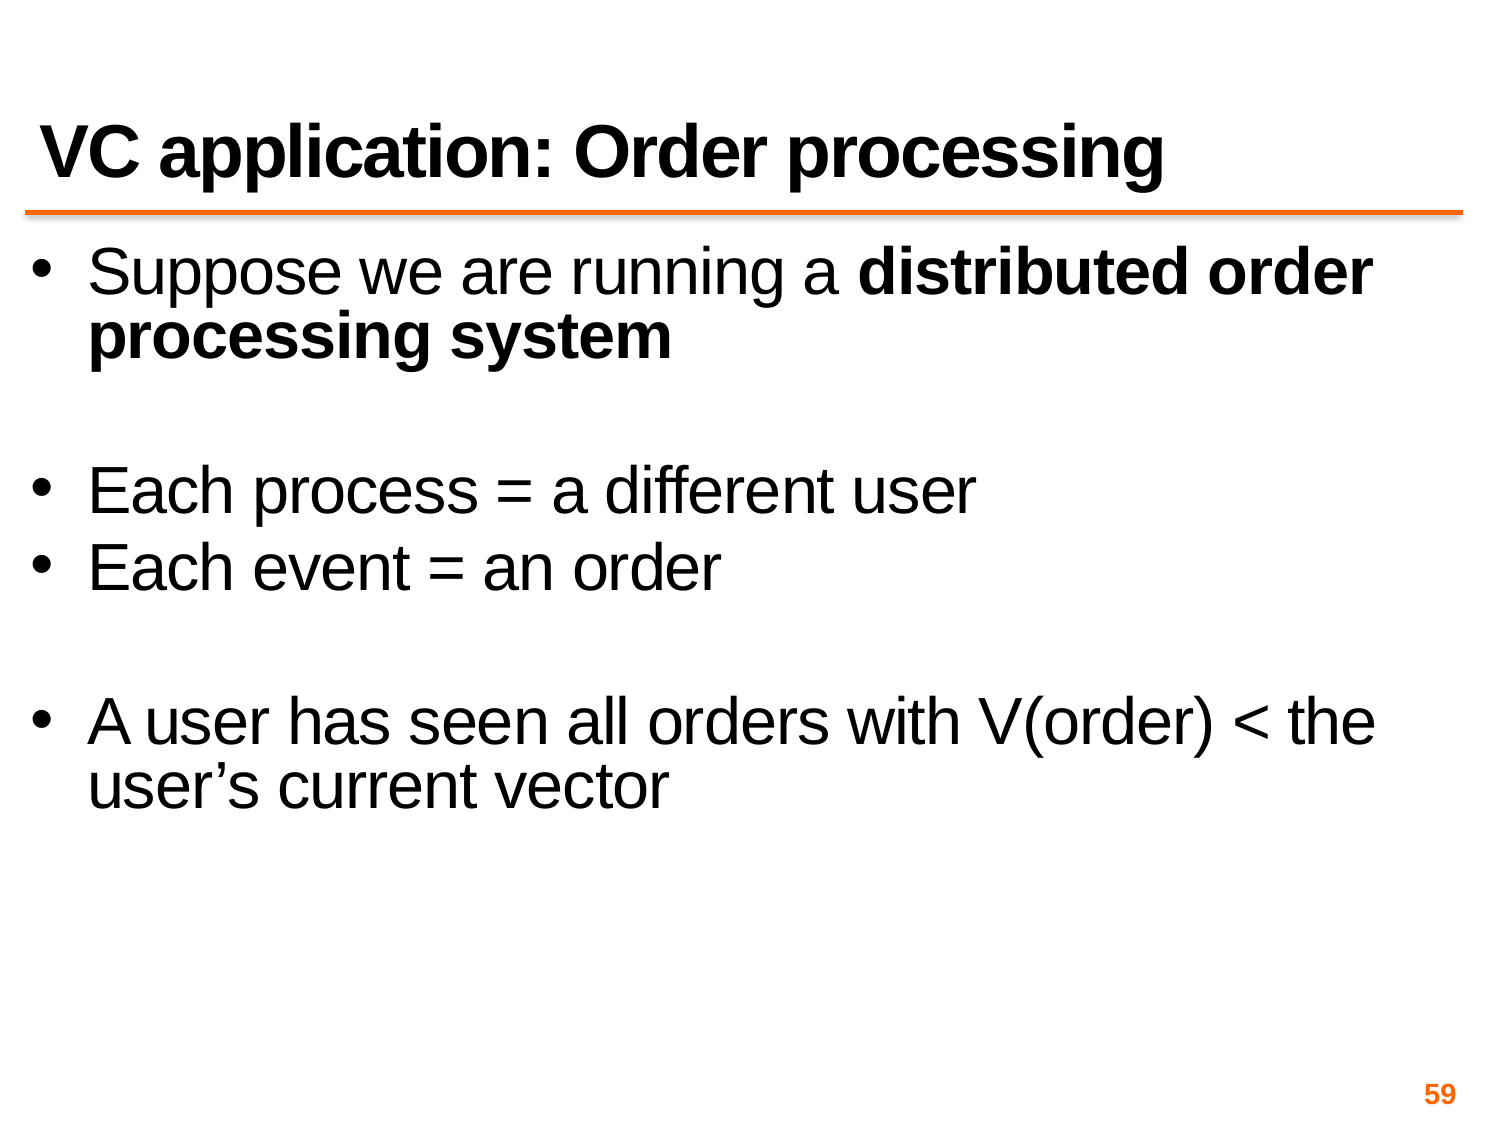

# VC application: Order processing
Suppose we are running a distributed order processing system

Each process = a different user
Each event = an order

A user has seen all orders with V(order) < the user’s current vector
59